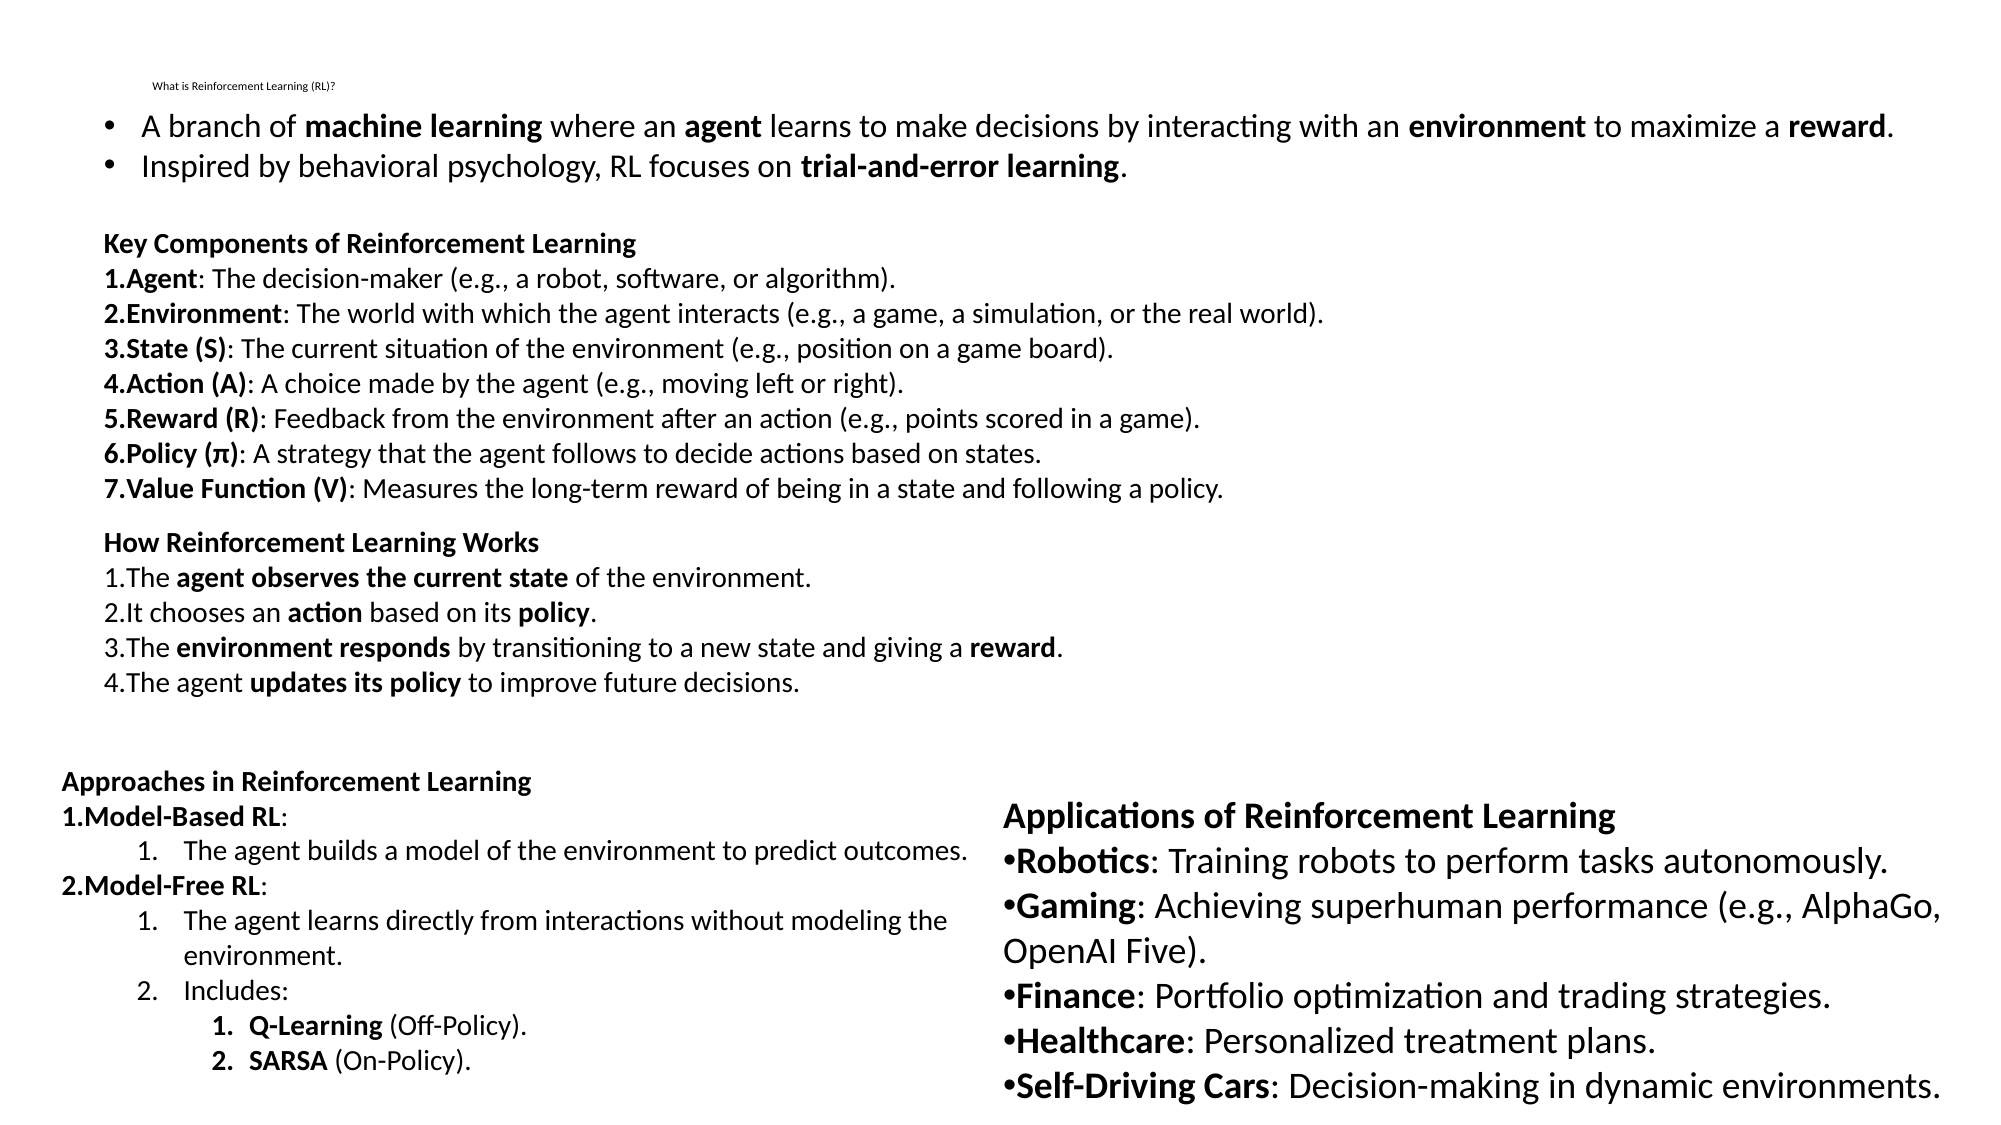

# What is Reinforcement Learning (RL)?
A branch of machine learning where an agent learns to make decisions by interacting with an environment to maximize a reward.
Inspired by behavioral psychology, RL focuses on trial-and-error learning.

Key Components of Reinforcement Learning
Agent: The decision-maker (e.g., a robot, software, or algorithm).
Environment: The world with which the agent interacts (e.g., a game, a simulation, or the real world).
State (S): The current situation of the environment (e.g., position on a game board).
Action (A): A choice made by the agent (e.g., moving left or right).
Reward (R): Feedback from the environment after an action (e.g., points scored in a game).
Policy (π): A strategy that the agent follows to decide actions based on states.
Value Function (V): Measures the long-term reward of being in a state and following a policy.
How Reinforcement Learning Works
The agent observes the current state of the environment.
It chooses an action based on its policy.
The environment responds by transitioning to a new state and giving a reward.
The agent updates its policy to improve future decisions.
Approaches in Reinforcement Learning
Model-Based RL:
The agent builds a model of the environment to predict outcomes.
Model-Free RL:
The agent learns directly from interactions without modeling the environment.
Includes:
Q-Learning (Off-Policy).
SARSA (On-Policy).
Applications of Reinforcement Learning
Robotics: Training robots to perform tasks autonomously.
Gaming: Achieving superhuman performance (e.g., AlphaGo, OpenAI Five).
Finance: Portfolio optimization and trading strategies.
Healthcare: Personalized treatment plans.
Self-Driving Cars: Decision-making in dynamic environments.